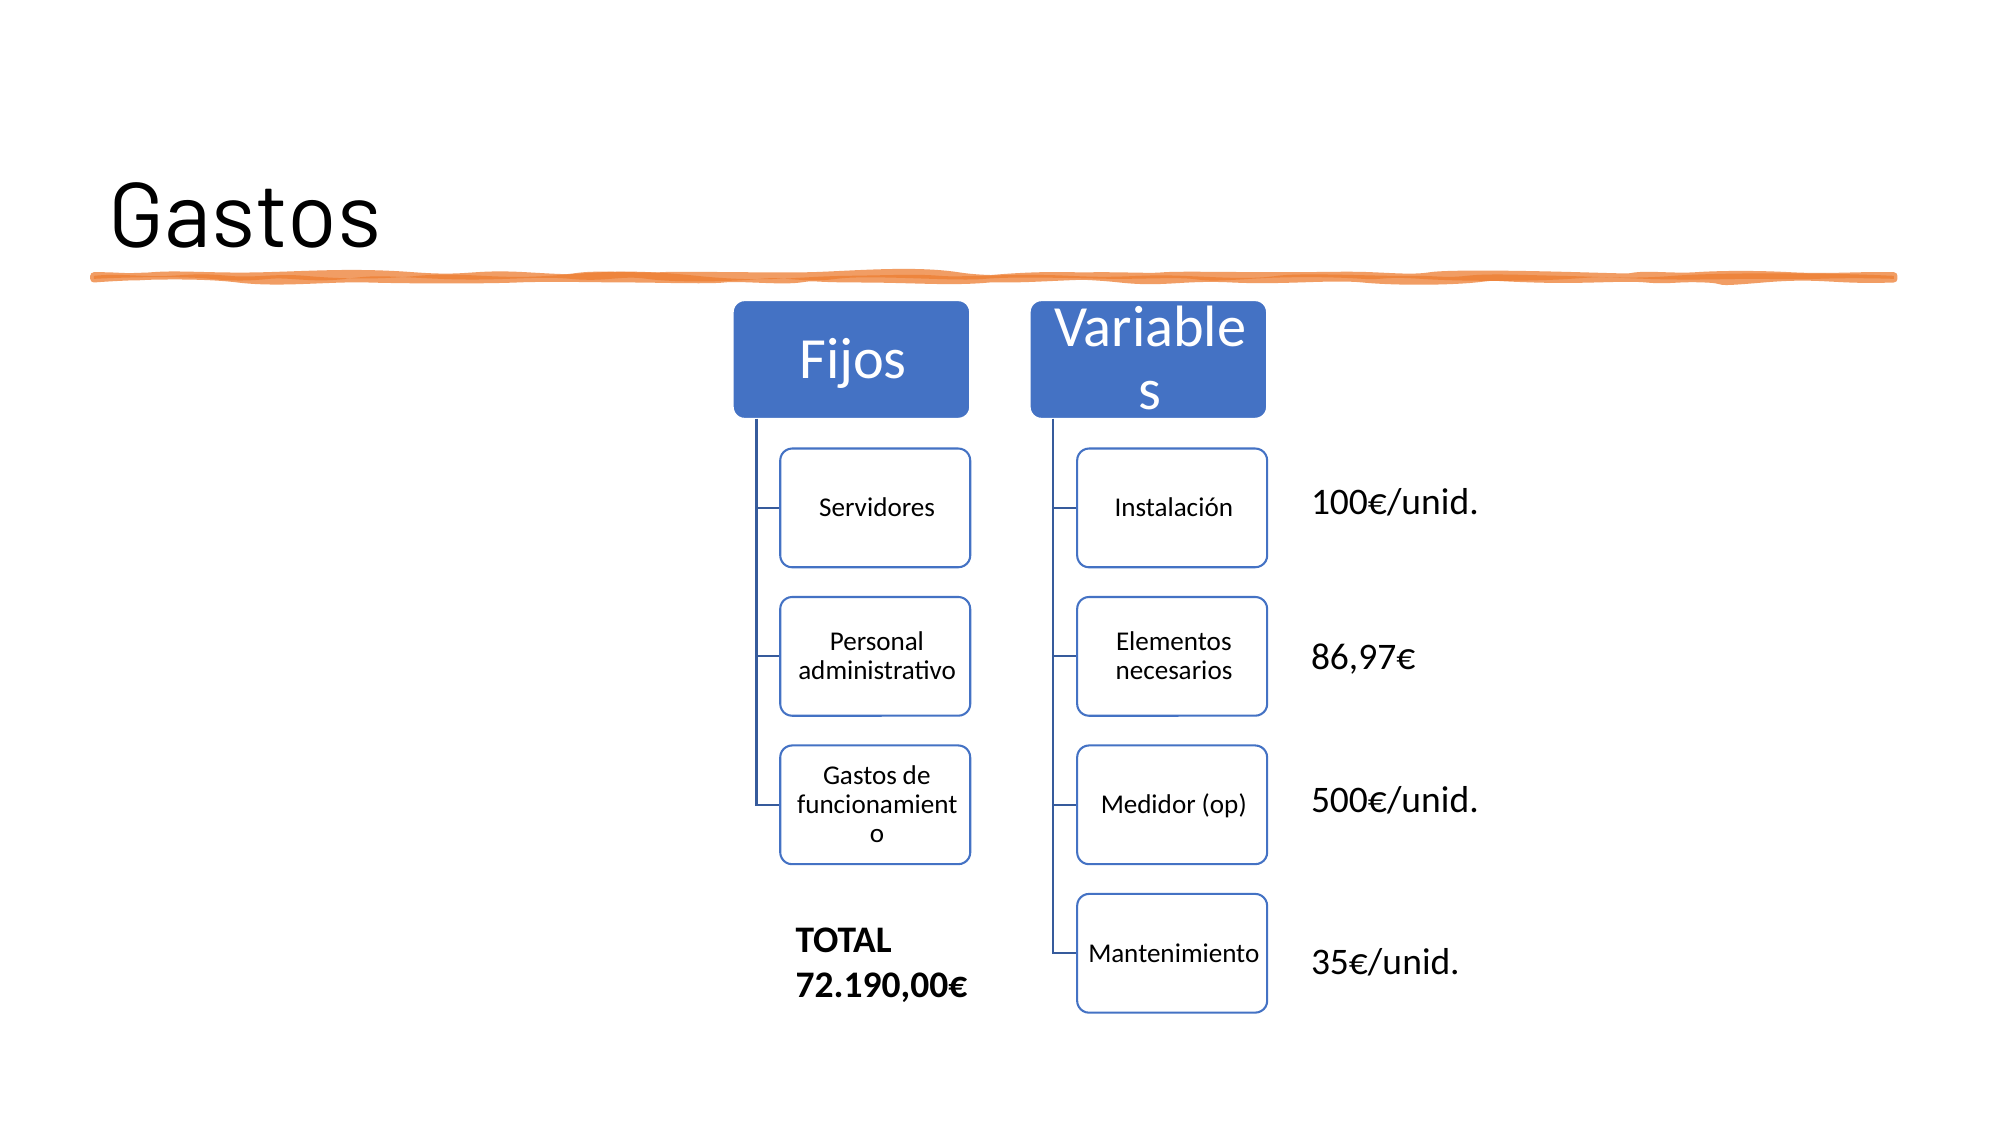

# Gastos

Fijos
Servidores
Personal administrativo
Gastos de funcionamiento
Variables
Instalación
Elementos necesarios
Medidor (op)
Mantenimiento
100€/unid.
86,97€
500€/unid.
TOTAL 72.190,00€
35€/unid.